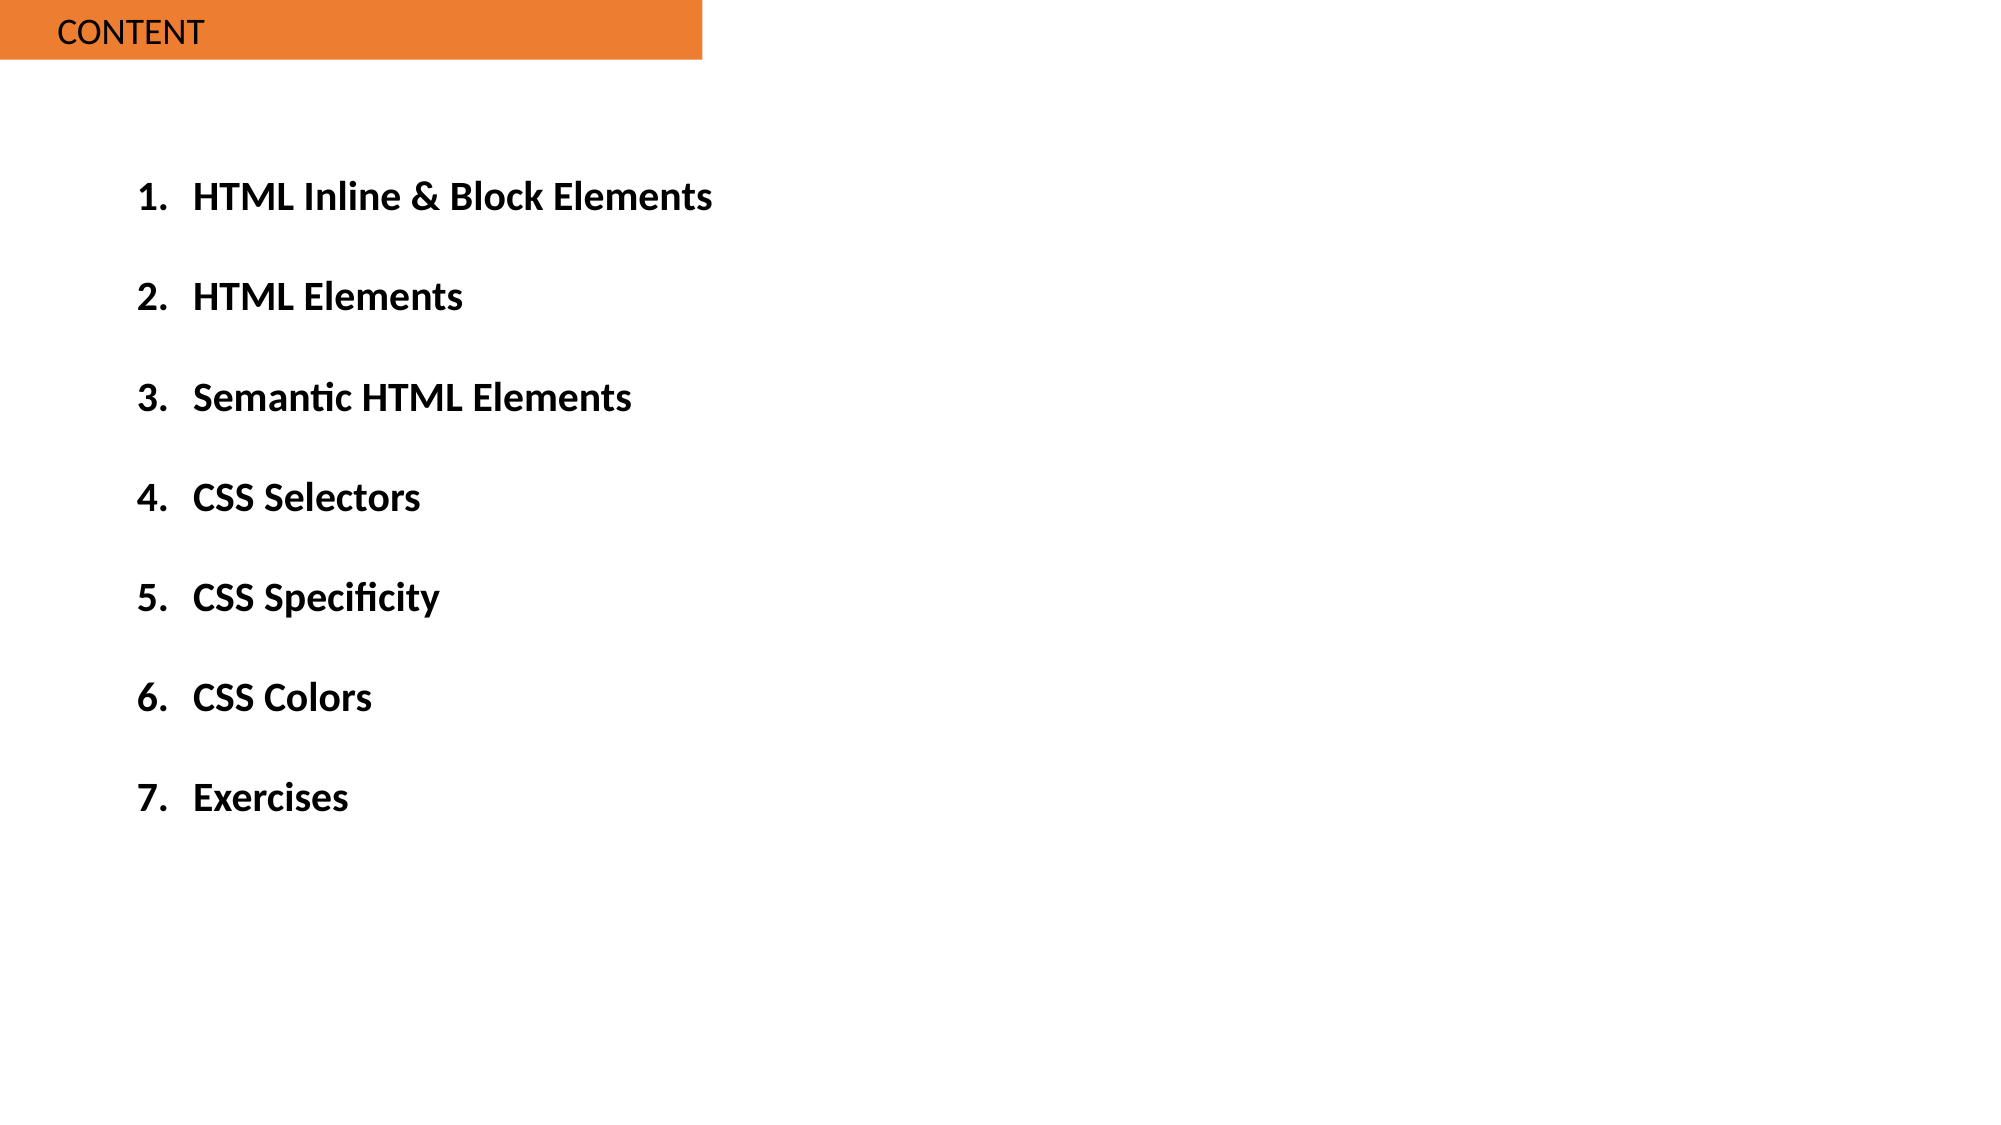

CONTENT
HTML Inline & Block Elements
HTML Elements
Semantic HTML Elements
CSS Selectors
CSS Specificity
CSS Colors
Exercises